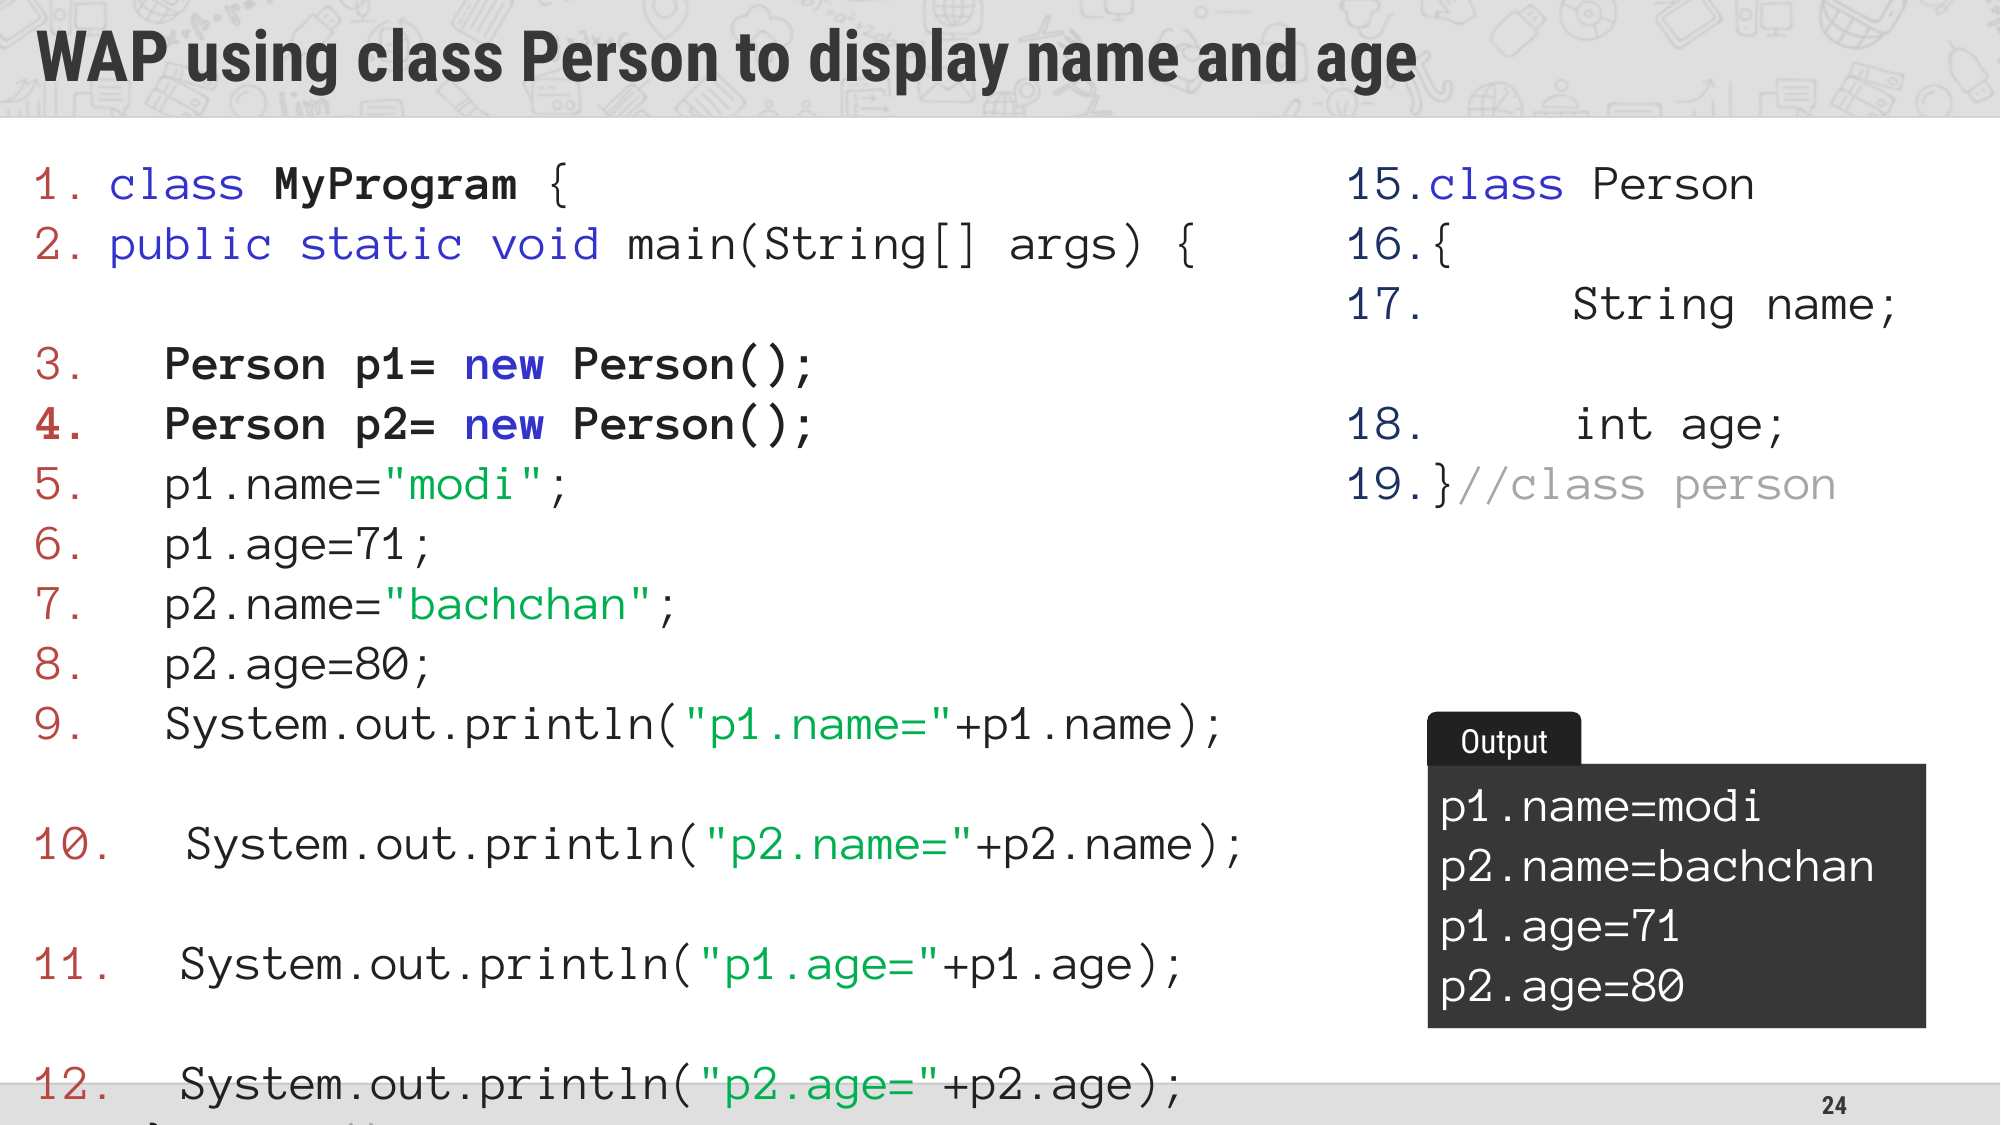

# WAP using class Person to display name and age
class MyProgram {
public static void main(String[] args) {
  Person p1= new Person();
  Person p2= new Person();
  p1.name="modi";
  p1.age=71;
  p2.name="bachchan";
  p2.age=80;
  System.out.println("p1.name="+p1.name);
  System.out.println("p2.name="+p2.name);
  System.out.println("p1.age="+p1.age);
  System.out.println("p2.age="+p2.age);
 }//main()
}//class myProgram
class Person
{
	String name;
	int age;
}//class person
Output
p1.name=modi
p2.name=bachchan
p1.age=71
p2.age=80